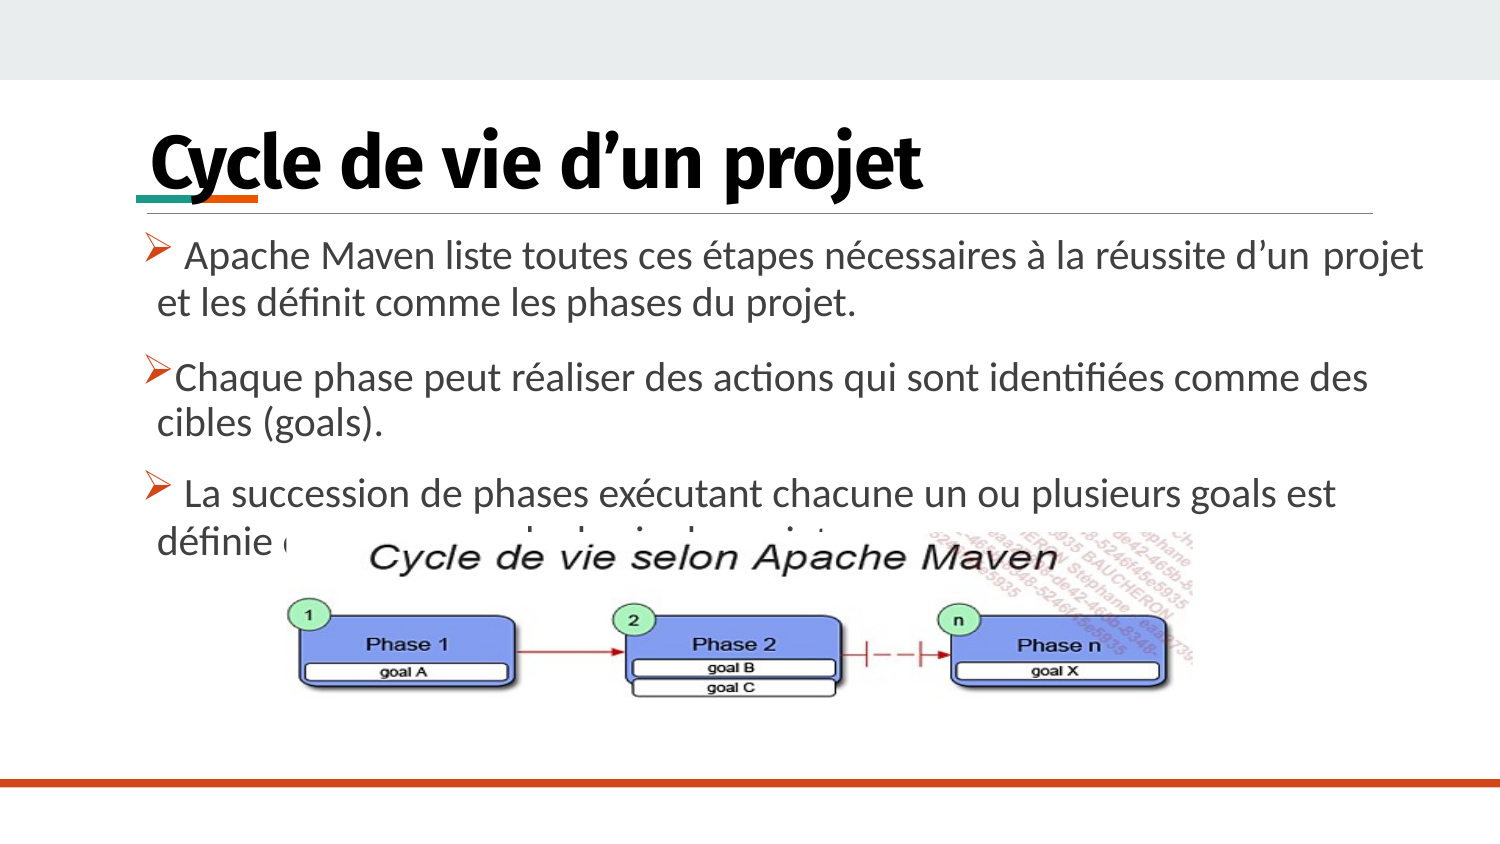

# Cycle de vie d’un projet

Apache Maven liste toutes ces étapes nécessaires à la réussite d’un projet
et les définit comme les phases du projet.
Chaque phase peut réaliser des actions qui sont identifiées comme des  cibles (goals).
La succession de phases exécutant chacune un ou plusieurs goals est
définie comme un cycle de vie du projet.